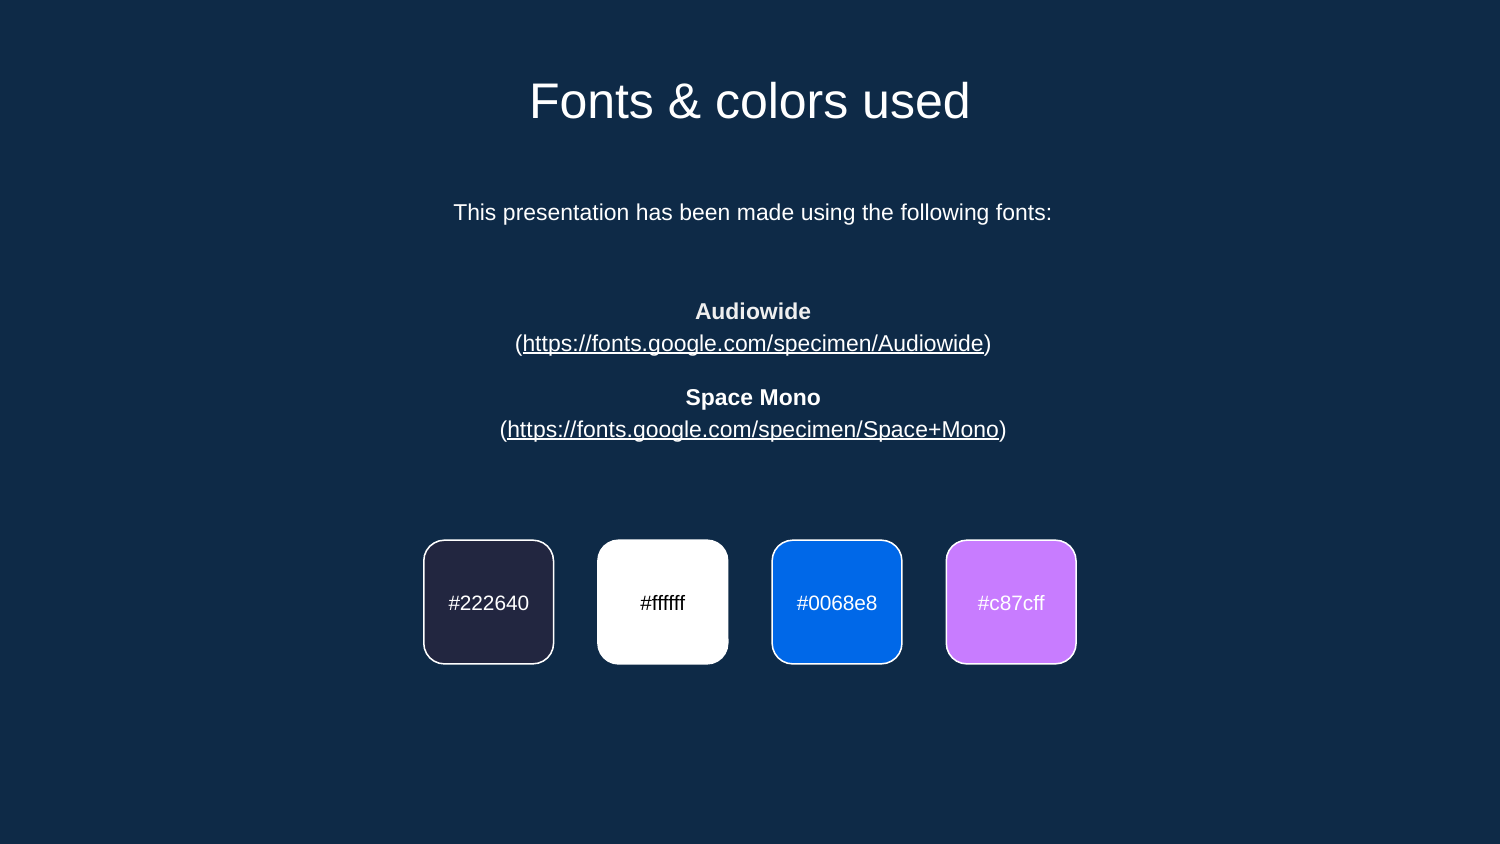

# Fonts & colors used
This presentation has been made using the following fonts:

Audiowide
(https://fonts.google.com/specimen/Audiowide)

Space Mono
(https://fonts.google.com/specimen/Space+Mono)

#222640
#ffffff
#0068e8
#c87cff